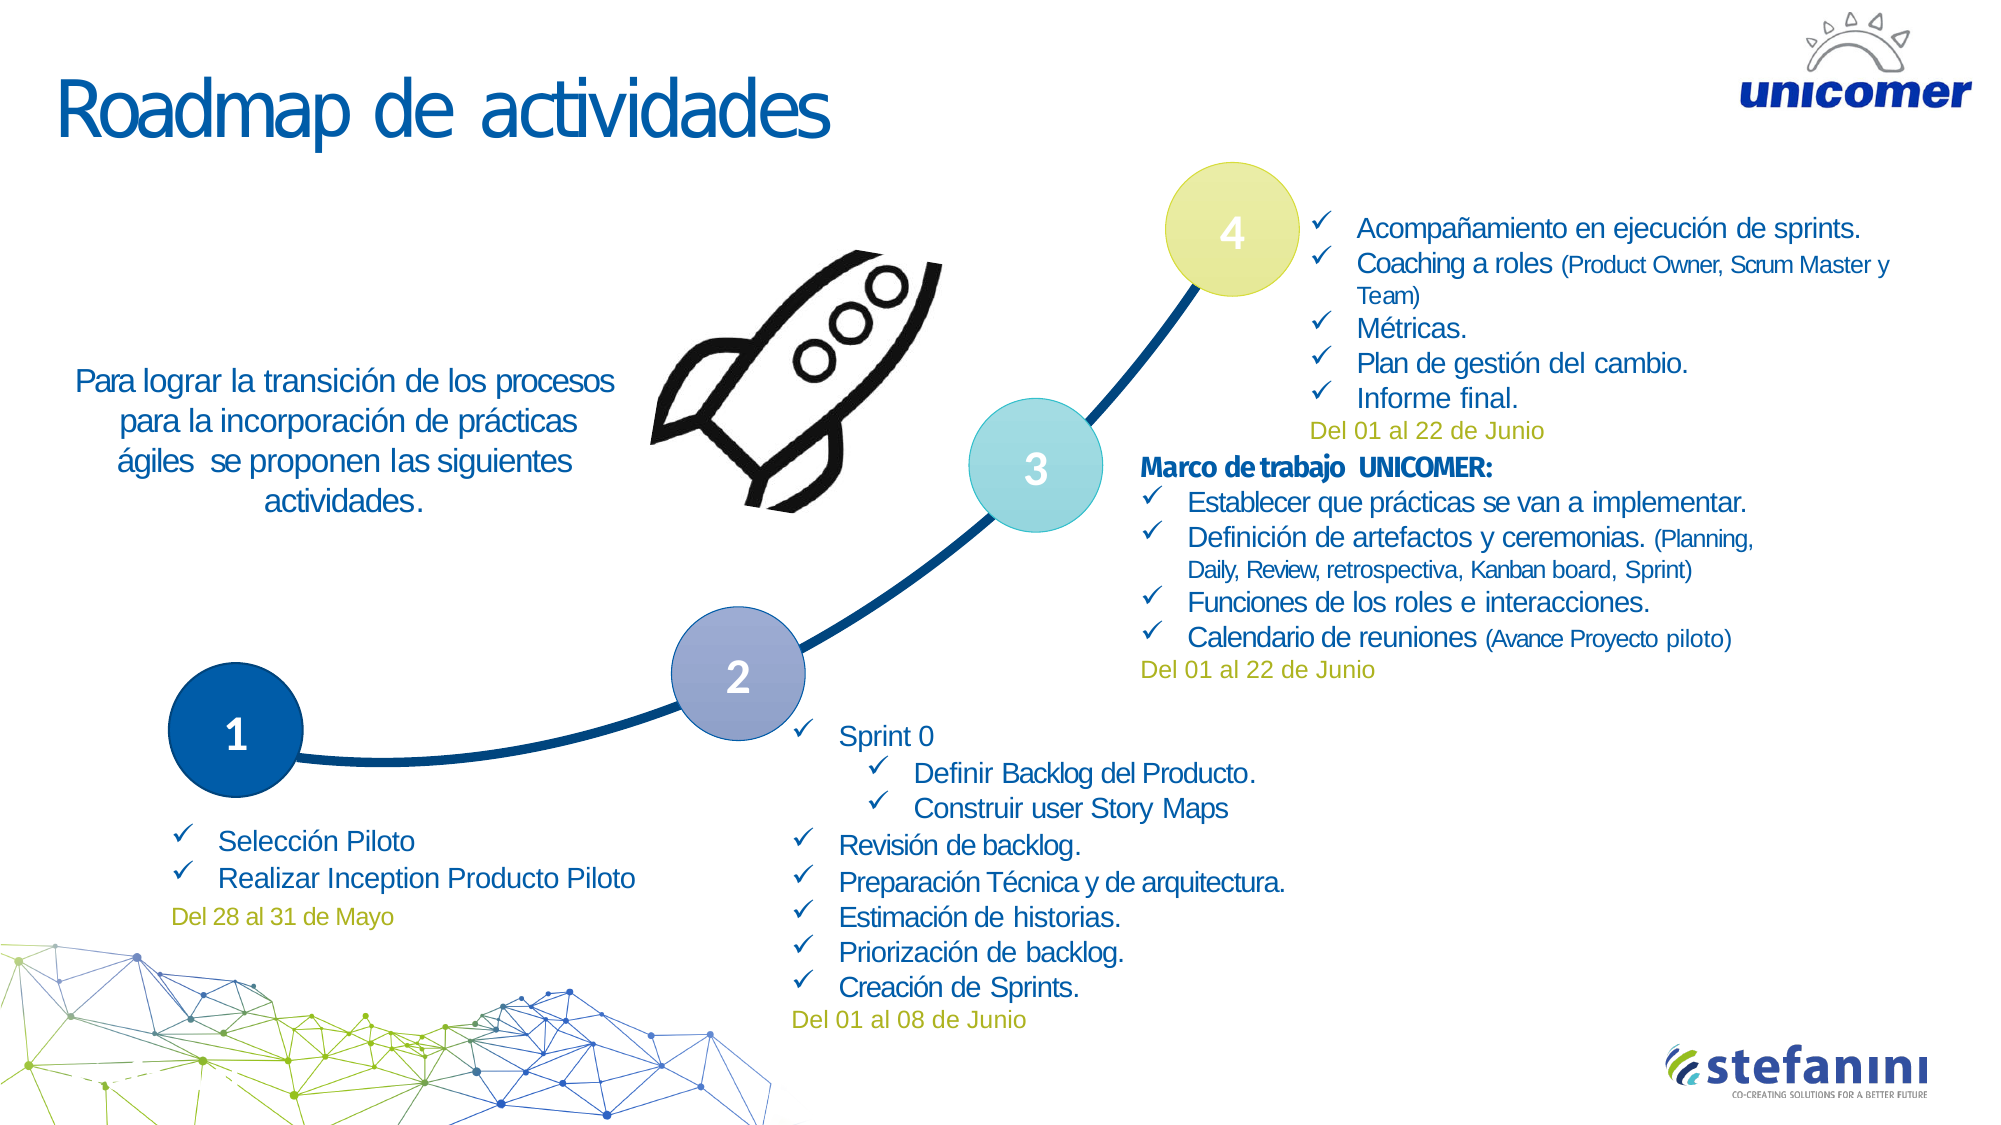

# Roadmap de actividades
4
Acompañamiento en ejecución de sprints.
Coaching a roles (Product Owner, Scrum Master y Team)
Métricas.
Plan de gestión del cambio.
Informe final.
Del 01 al 22 de Junio

Para lograr la transición de los procesos  para la incorporación de prácticas ágiles  se proponen las siguientes actividades.
3
Marco de trabajo  UNICOMER:
Establecer que prácticas se van a implementar.
Definición de artefactos y ceremonias. (Planning,  Daily, Review, retrospectiva, Kanban board, Sprint)
Funciones de los roles e interacciones.
Calendario de reuniones (Avance Proyecto piloto)
Del 01 al 22 de Junio

2
1
Sprint 0
Definir Backlog del Producto.
Construir user Story Maps
Revisión de backlog.
Preparación Técnica y de arquitectura.
Estimación de historias.
Priorización de backlog.
Creación de Sprints.
Del 01 al 08 de Junio
Selección Piloto
Realizar Inception Producto Piloto
Del 28 al 31 de Mayo